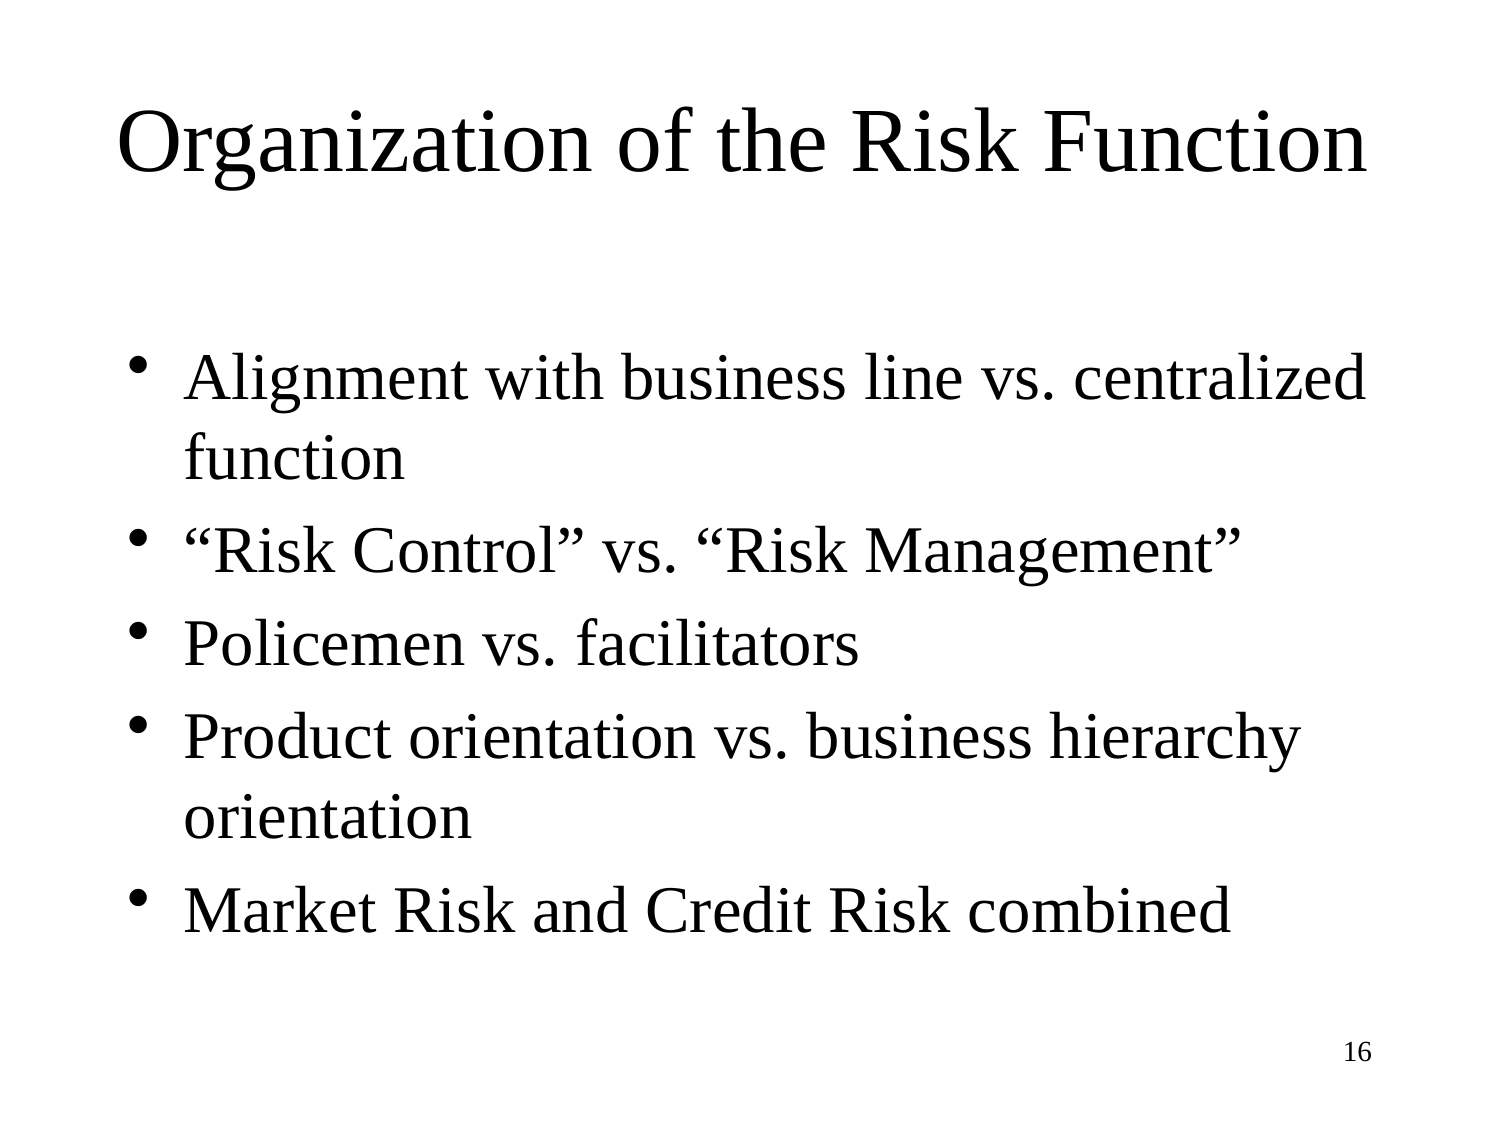

# Organization of the Risk Function
Alignment with business line vs. centralized function
“Risk Control” vs. “Risk Management”
Policemen vs. facilitators
Product orientation vs. business hierarchy orientation
Market Risk and Credit Risk combined
16